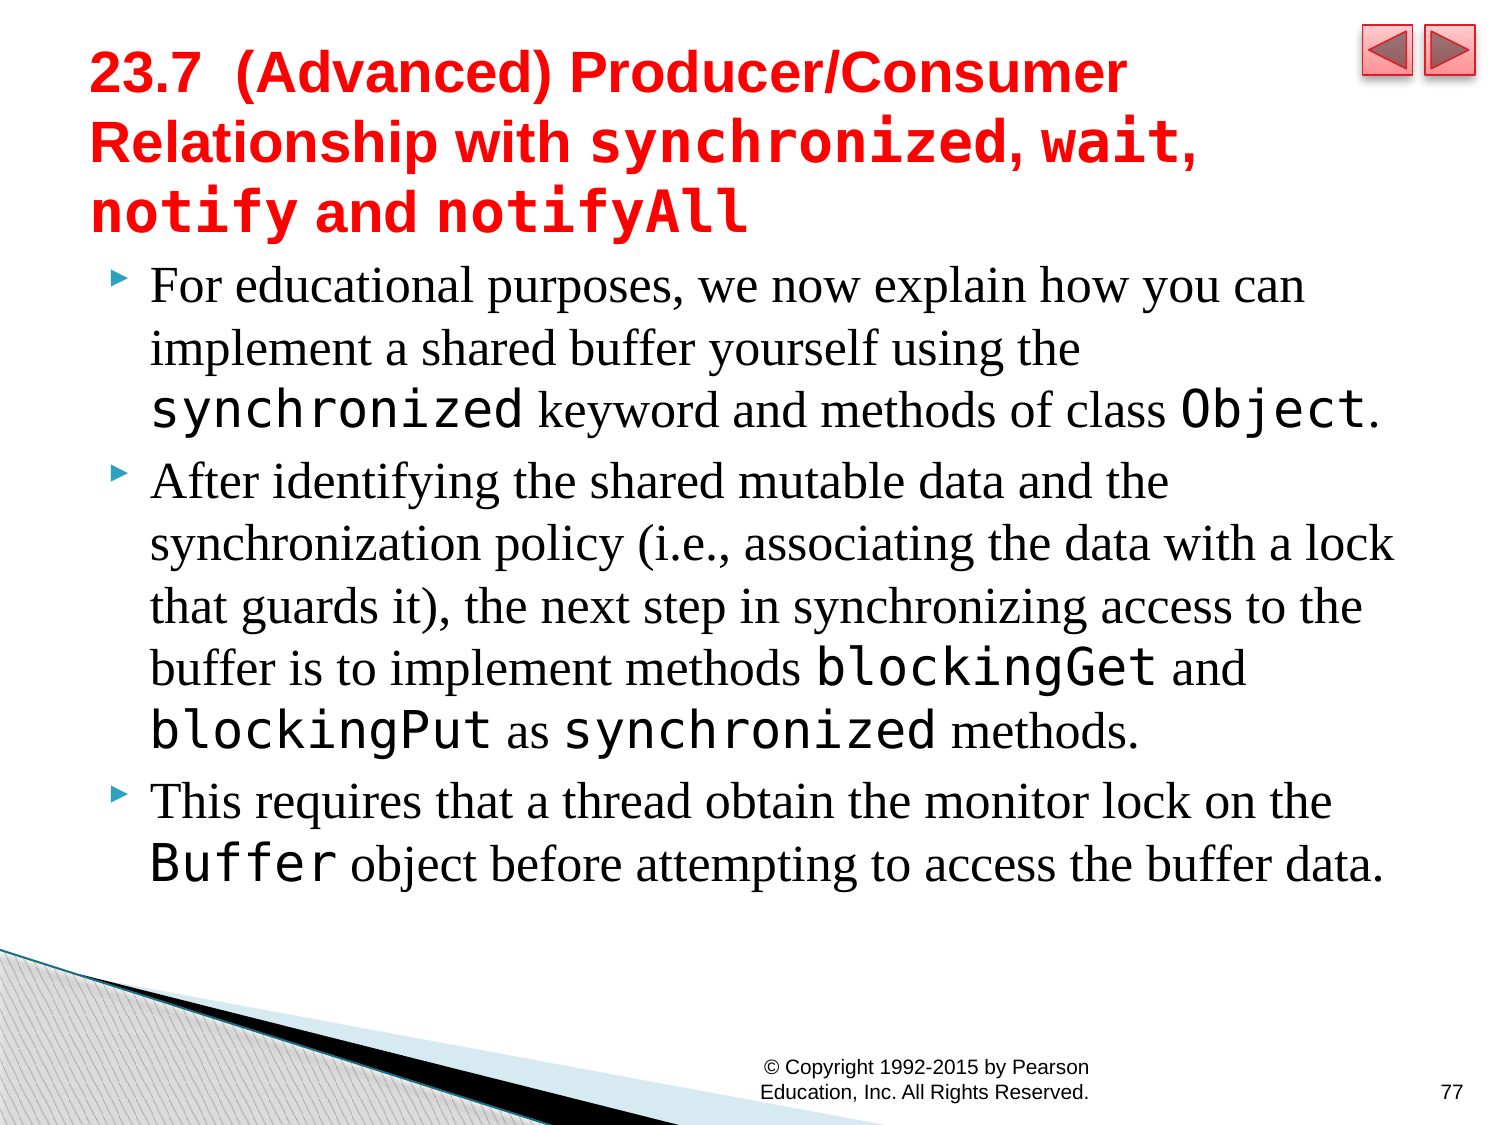

# 23.7  (Advanced) Producer/Consumer Relationship with synchronized, wait, notify and notifyAll
For educational purposes, we now explain how you can implement a shared buffer yourself using the synchronized keyword and methods of class Object.
After identifying the shared mutable data and the synchronization policy (i.e., associating the data with a lock that guards it), the next step in synchronizing access to the buffer is to implement methods blockingGet and blockingPut as synchronized methods.
This requires that a thread obtain the monitor lock on the Buffer object before attempting to access the buffer data.
© Copyright 1992-2015 by Pearson Education, Inc. All Rights Reserved.
77